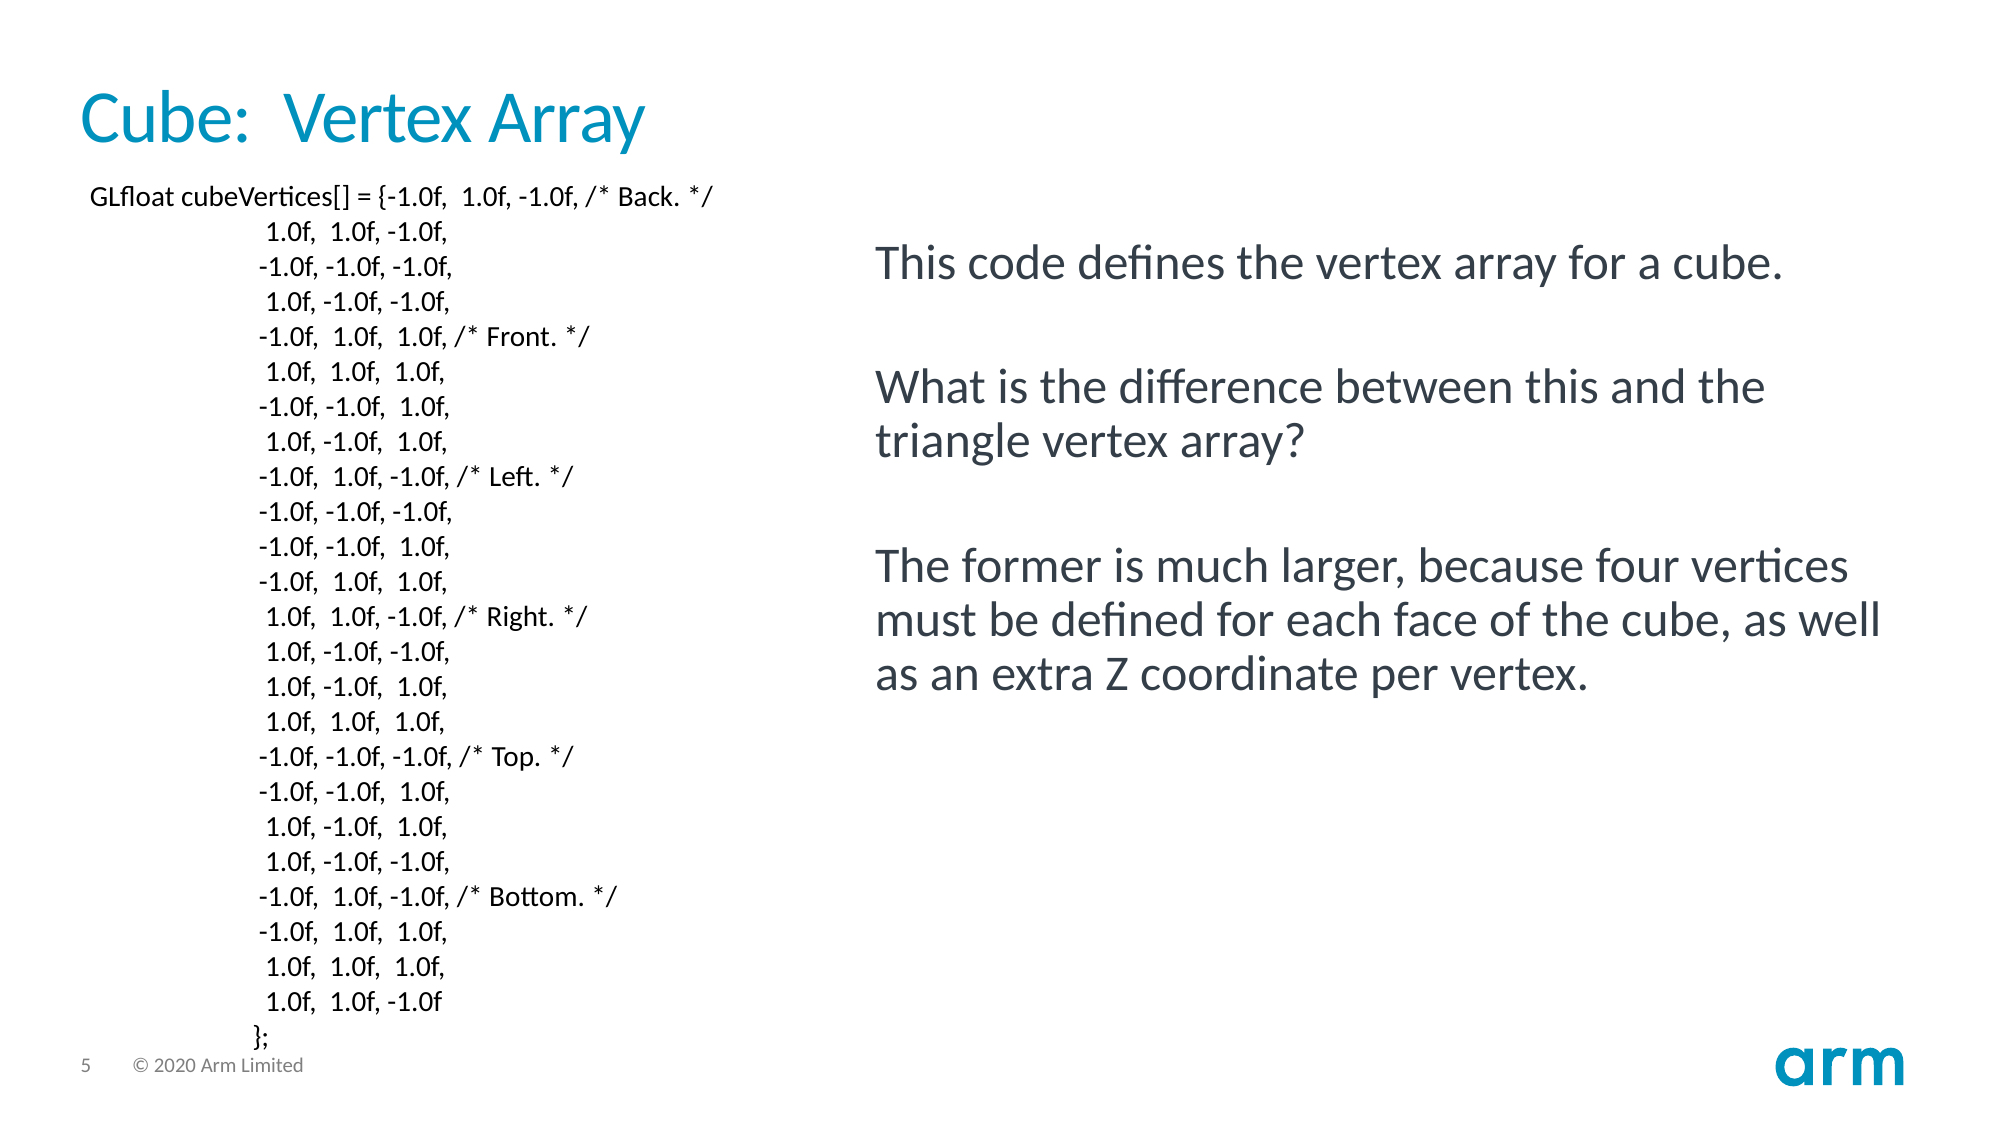

# Cube:  Vertex Array
GLfloat cubeVertices[] = {-1.0f,  1.0f, -1.0f, /* Back. */
                           1.0f,  1.0f, -1.0f,
                          -1.0f, -1.0f, -1.0f,
                           1.0f, -1.0f, -1.0f,
                          -1.0f,  1.0f,  1.0f, /* Front. */
                           1.0f,  1.0f,  1.0f,
                          -1.0f, -1.0f,  1.0f,
                           1.0f, -1.0f,  1.0f,
                          -1.0f,  1.0f, -1.0f, /* Left. */
                          -1.0f, -1.0f, -1.0f,
                          -1.0f, -1.0f,  1.0f,
                          -1.0f,  1.0f,  1.0f,
                           1.0f,  1.0f, -1.0f, /* Right. */
                           1.0f, -1.0f, -1.0f,
                           1.0f, -1.0f,  1.0f,
                           1.0f,  1.0f,  1.0f,
                          -1.0f, -1.0f, -1.0f, /* Top. */
                          -1.0f, -1.0f,  1.0f,
                           1.0f, -1.0f,  1.0f,
                           1.0f, -1.0f, -1.0f,
                          -1.0f,  1.0f, -1.0f, /* Bottom. */
                          -1.0f,  1.0f,  1.0f,
                           1.0f,  1.0f,  1.0f,
                           1.0f,  1.0f, -1.0f
                         };
This code defines the vertex array for a cube.

What is the difference between this and the triangle vertex array?

The former is much larger, because four vertices must be defined for each face of the cube, as well as an extra Z coordinate per vertex.